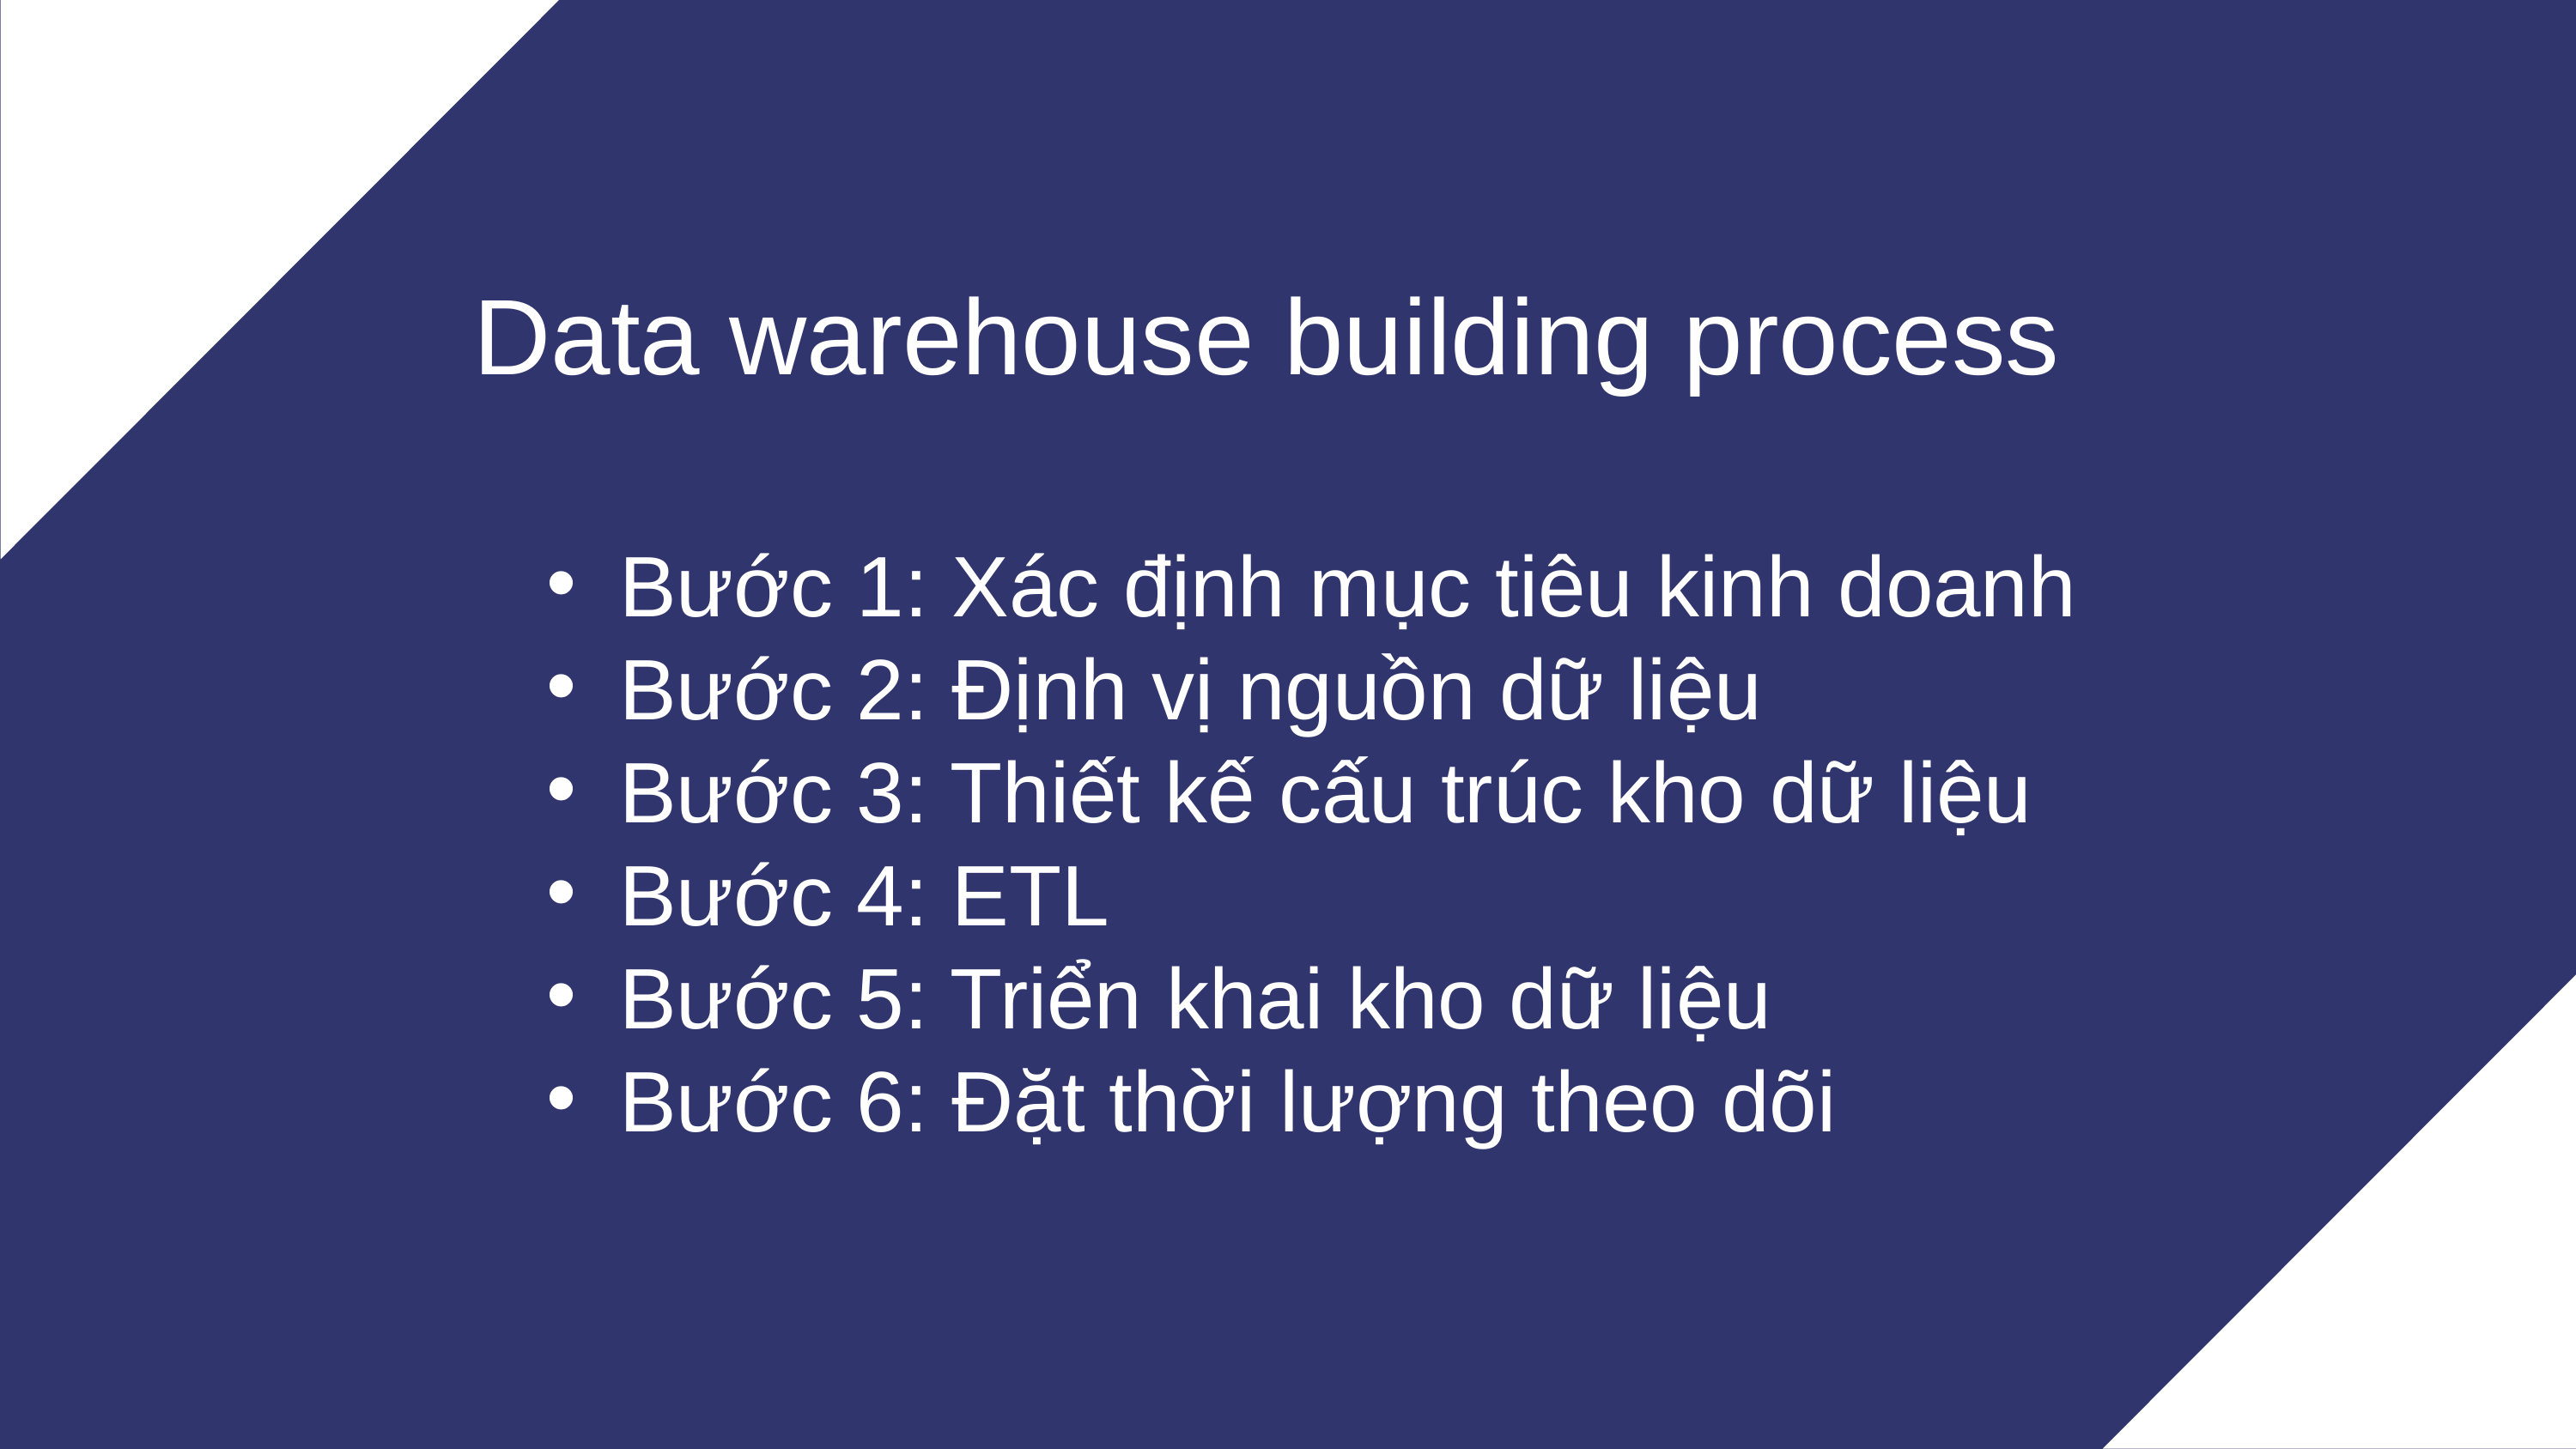

Data warehouse building process
Bước 1: Xác định mục tiêu kinh doanh
Bước 2: Định vị nguồn dữ liệu
Bước 3: Thiết kế cấu trúc kho dữ liệu
Bước 4: ETL
Bước 5: Triển khai kho dữ liệu
Bước 6: Đặt thời lượng theo dõi